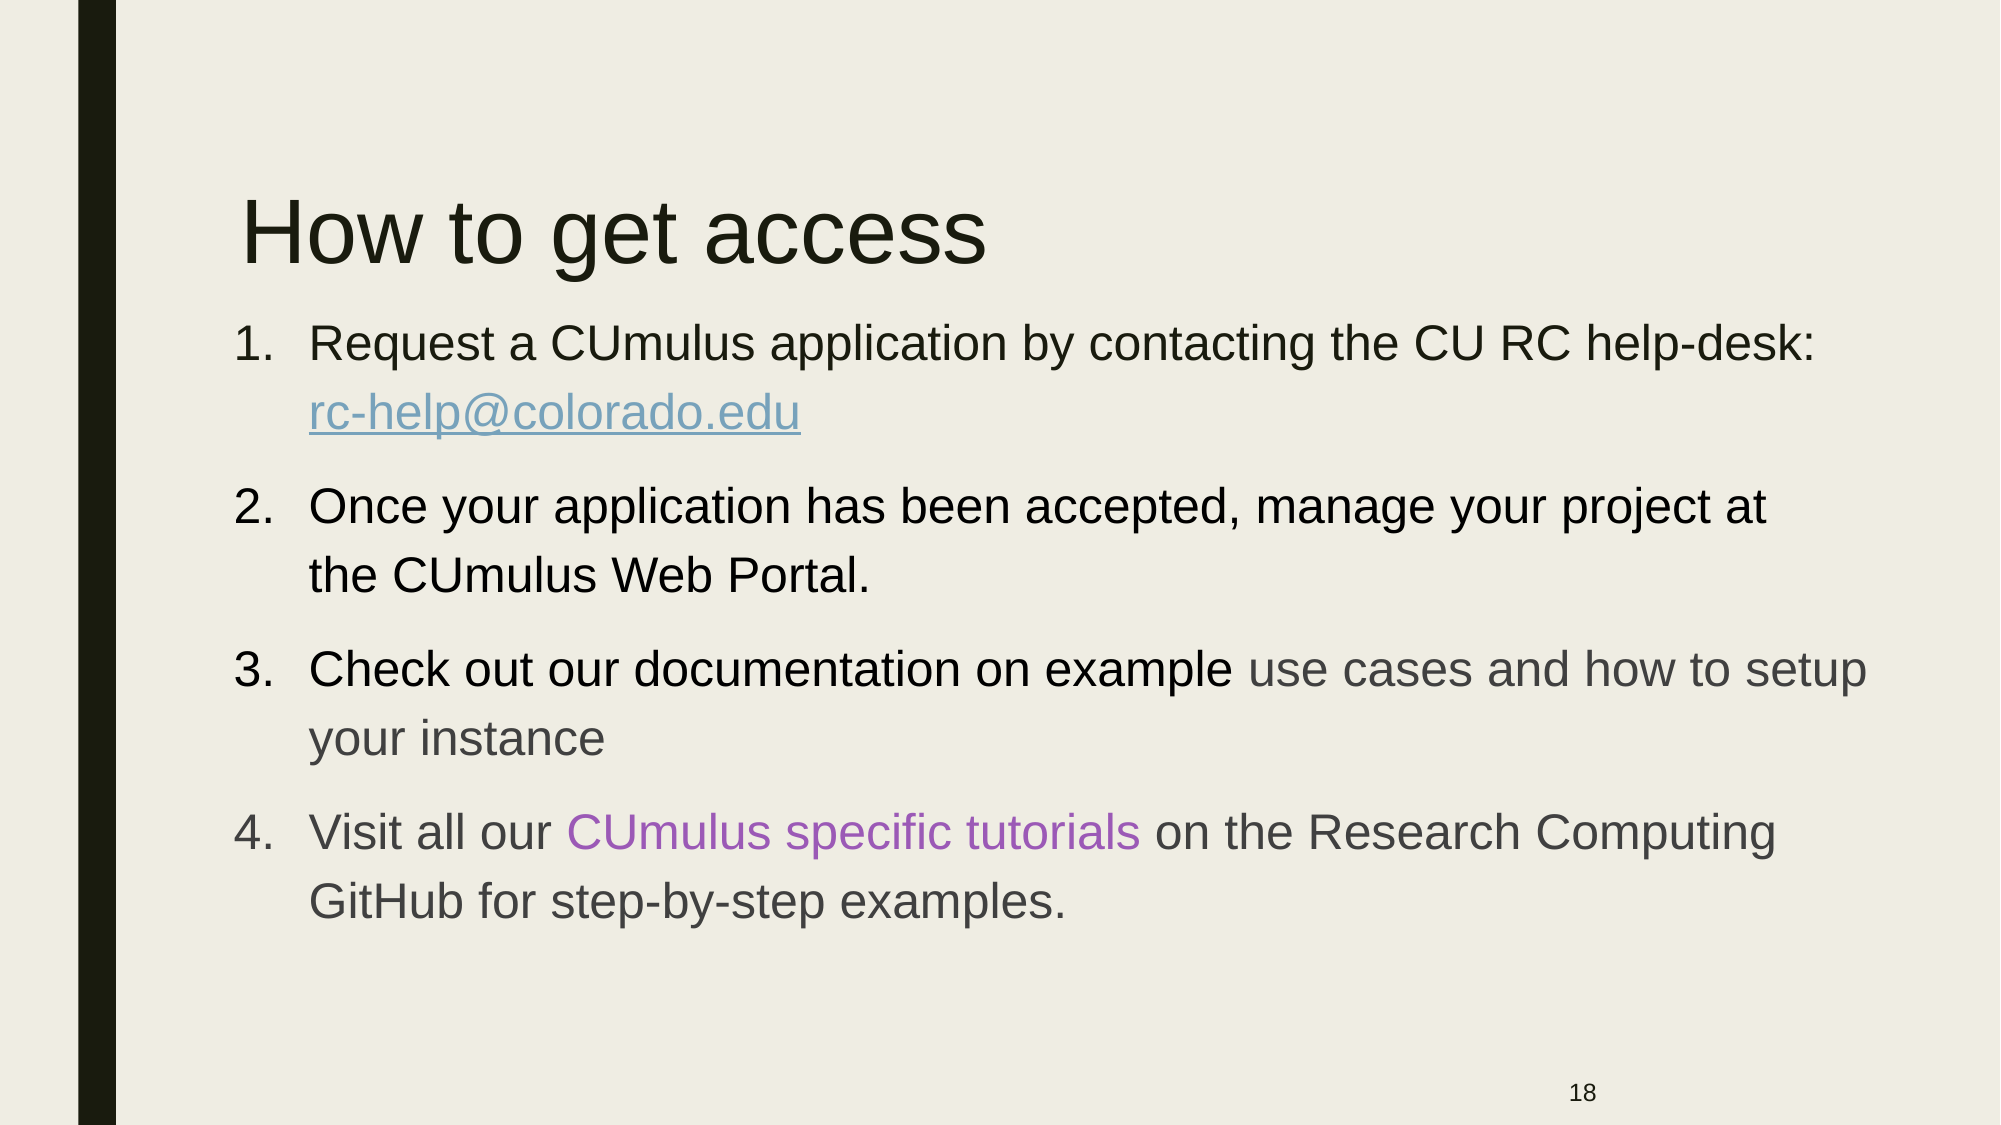

# How to get access
Request a CUmulus application by contacting the CU RC help-desk: rc-help@colorado.edu
Once your application has been accepted, manage your project at the CUmulus Web Portal.
Check out our documentation on example use cases and how to setup your instance
Visit all our CUmulus specific tutorials on the Research Computing GitHub for step-by-step examples.

18